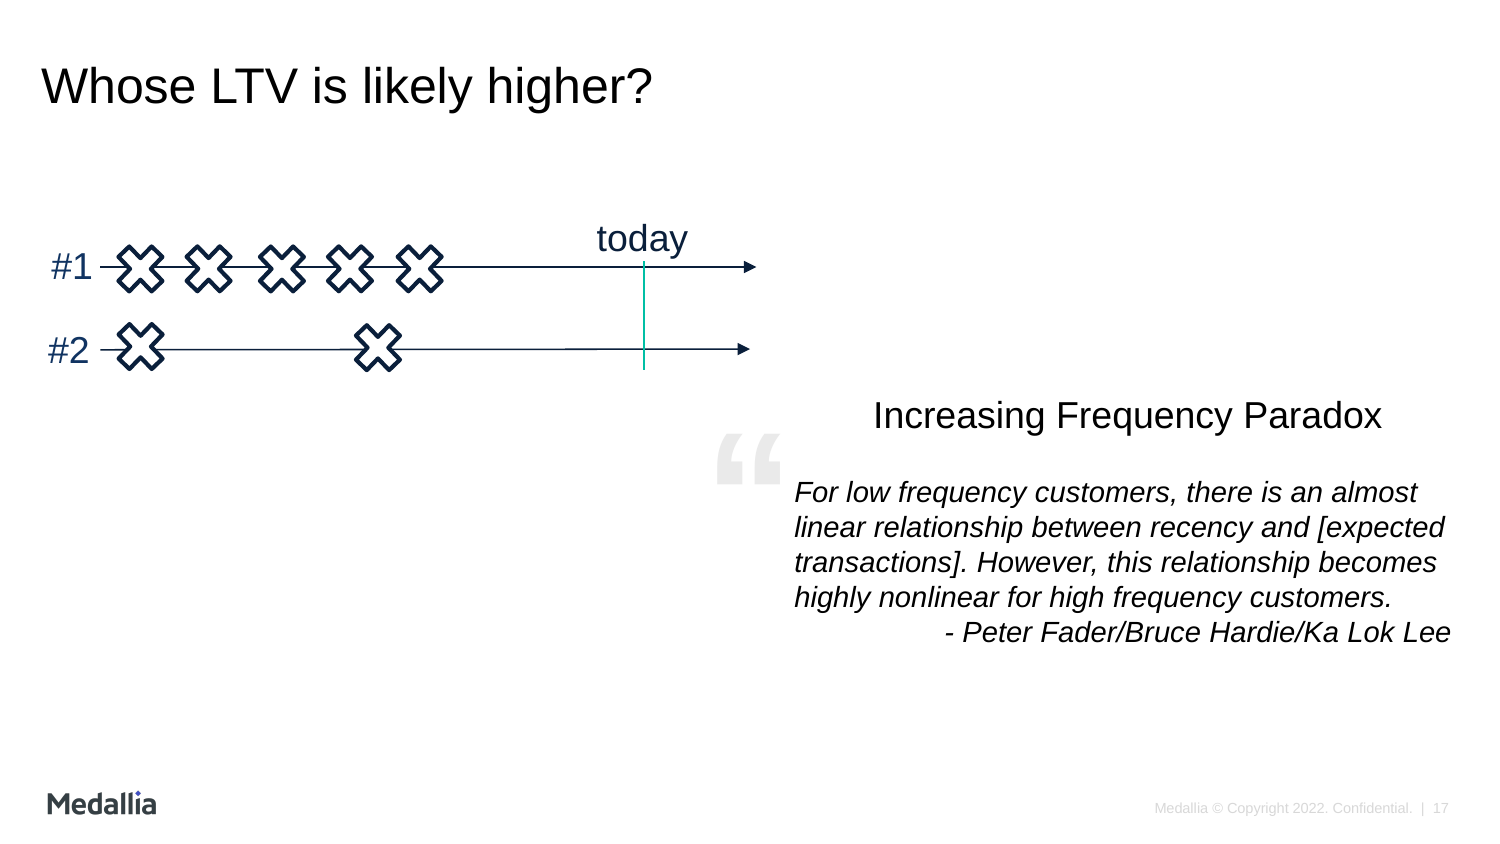

Whose LTV is likely higher?
today
 #1

 #2
Increasing Frequency Paradox

“
For low frequency customers, there is an almost linear relationship between recency and [expected transactions]. However, this relationship becomes highly nonlinear for high frequency customers.
	- Peter Fader/Bruce Hardie/Ka Lok Lee